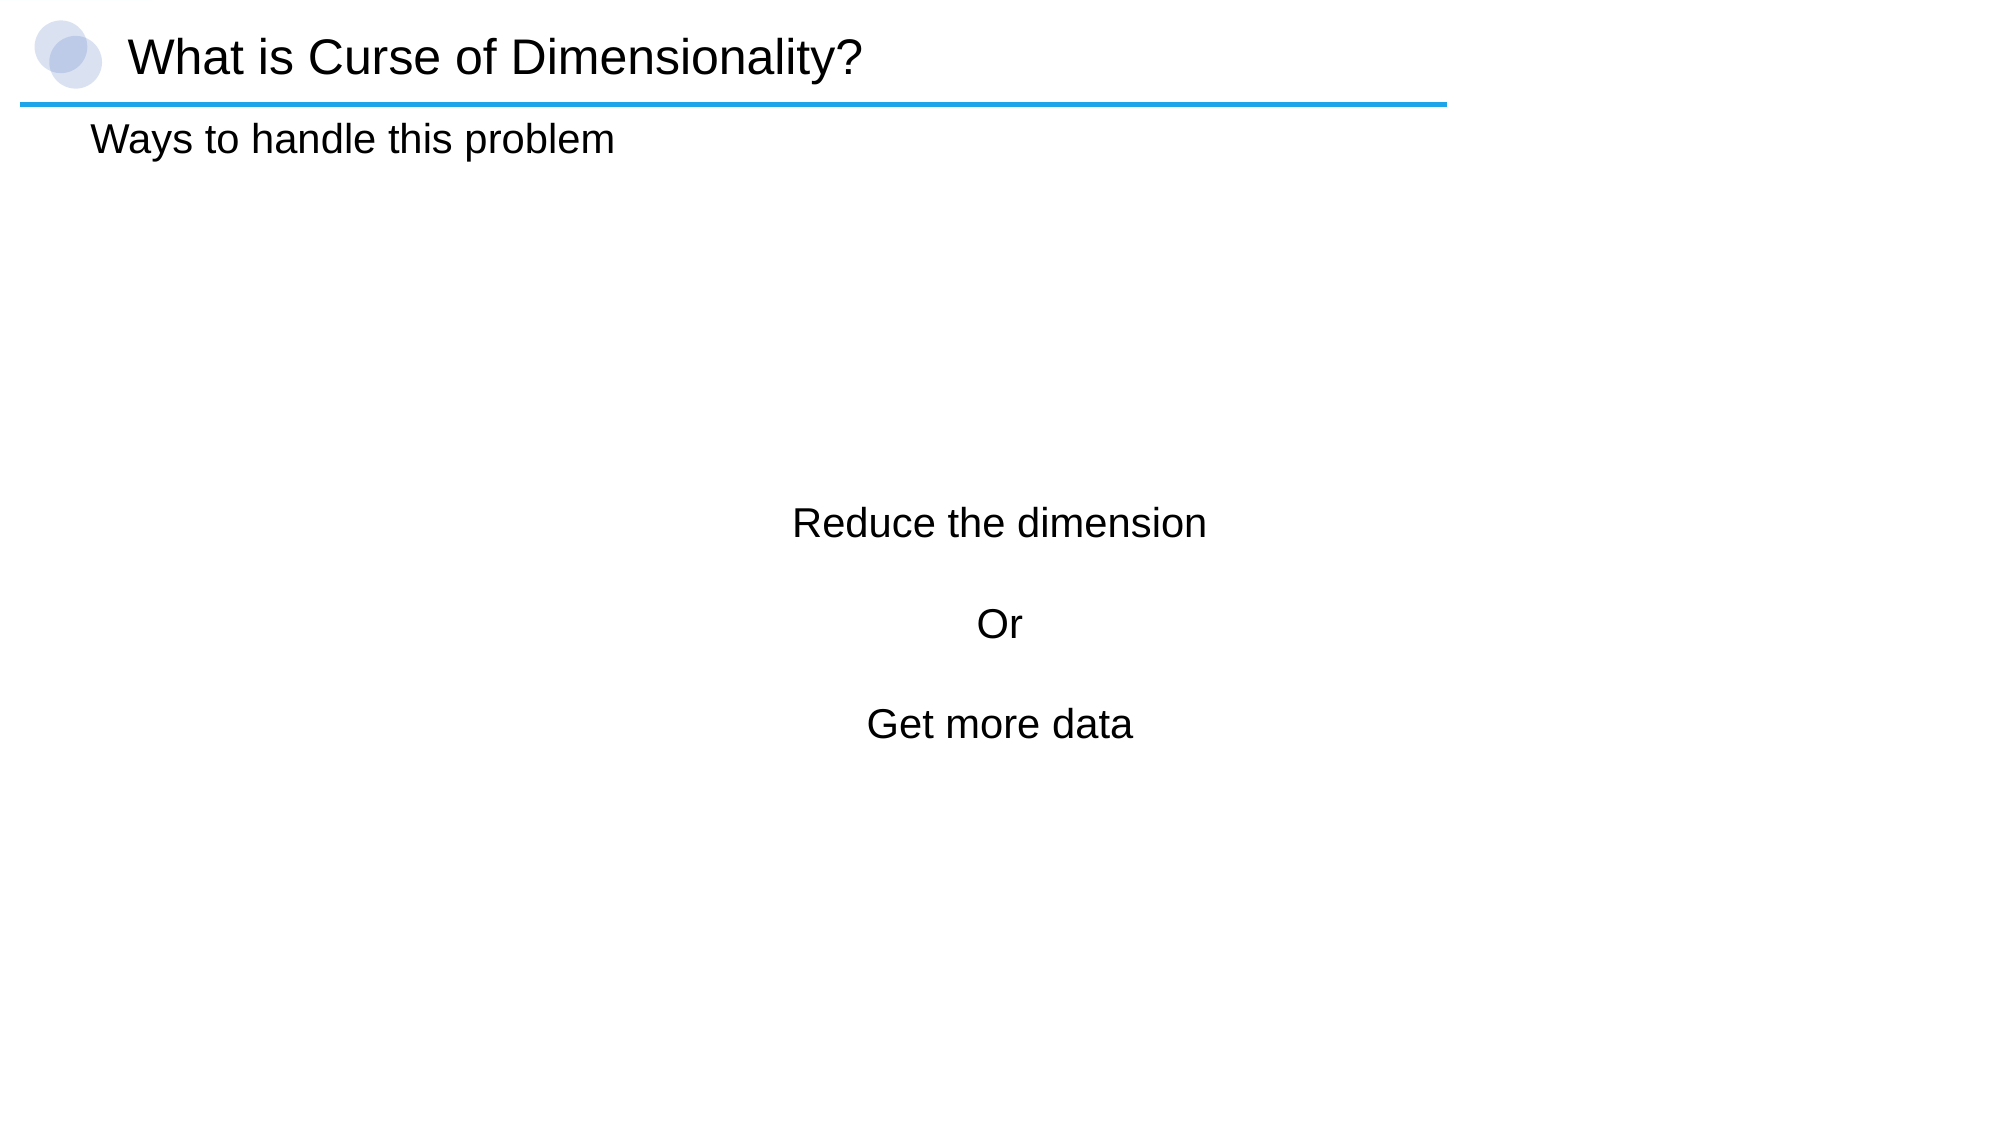

What is Curse of Dimensionality?

Ways to handle this problem
Reduce the dimension

Or

Get more data